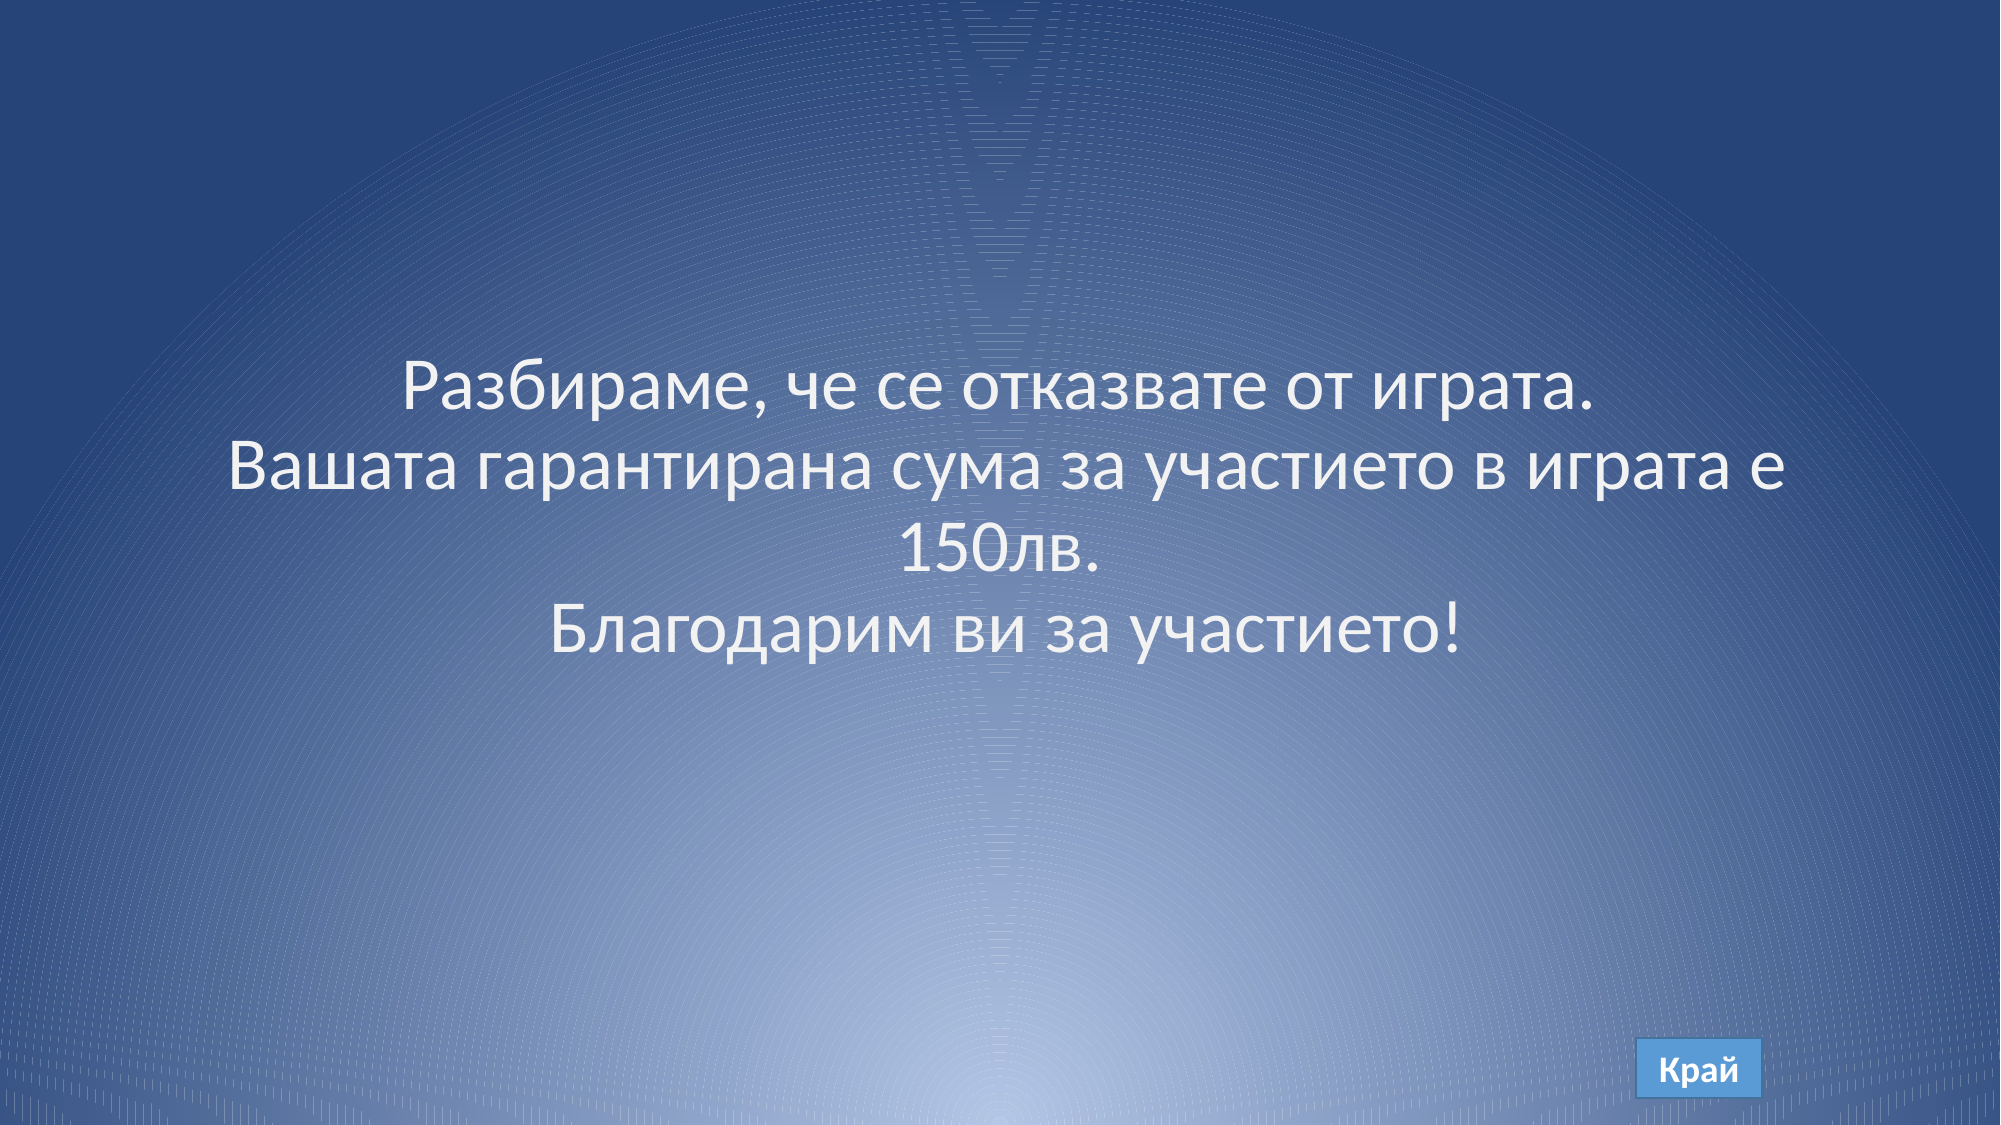

# Разбираме, че се отказвате от играта. Вашата гарантирана сума за участието в играта е 150лв. Благодарим ви за участието!
Край